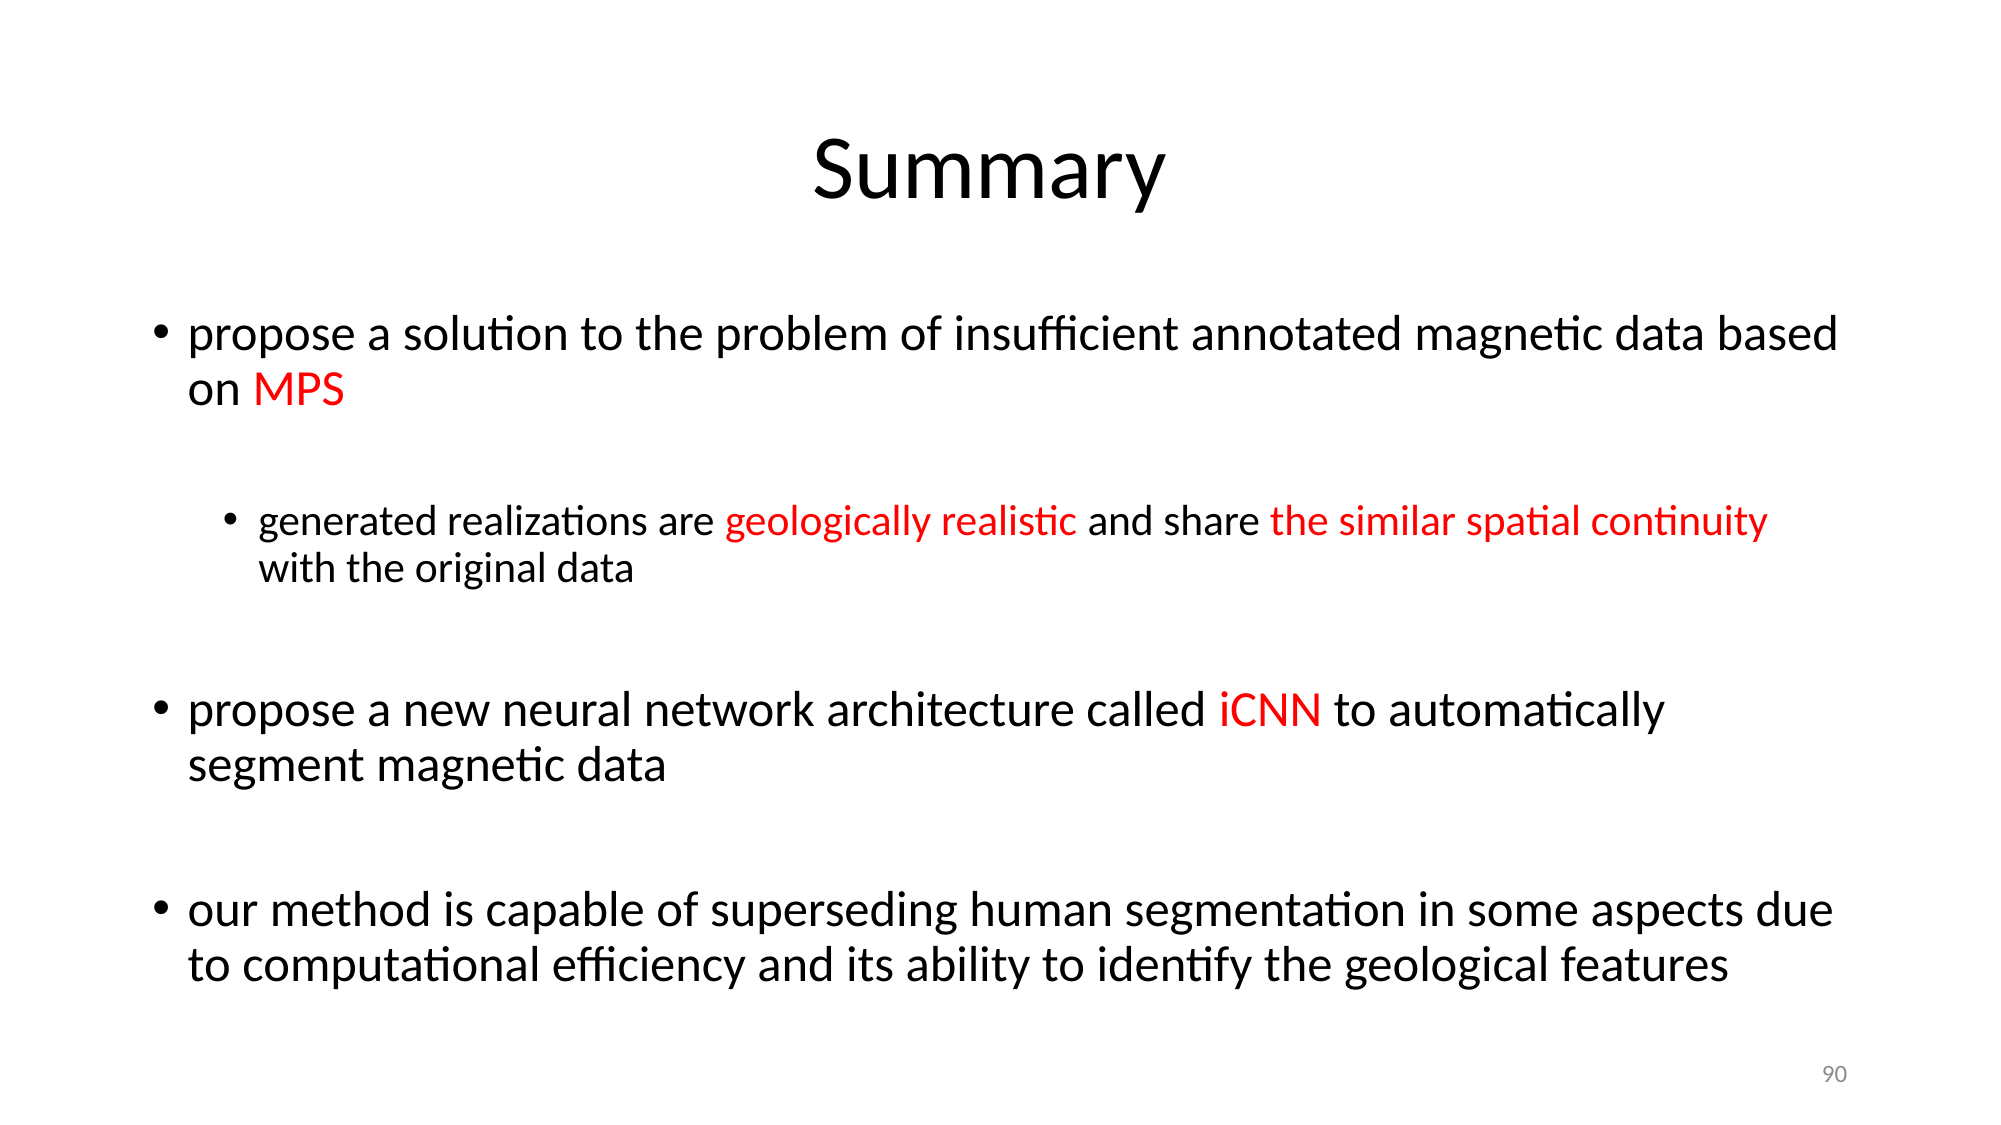

# Summary
propose a solution to the problem of insufficient annotated magnetic data based on MPS

generated realizations are geologically realistic and share the similar spatial continuity with the original data

propose a new neural network architecture called iCNN to automatically segment magnetic data

our method is capable of superseding human segmentation in some aspects due to computational efficiency and its ability to identify the geological features
90